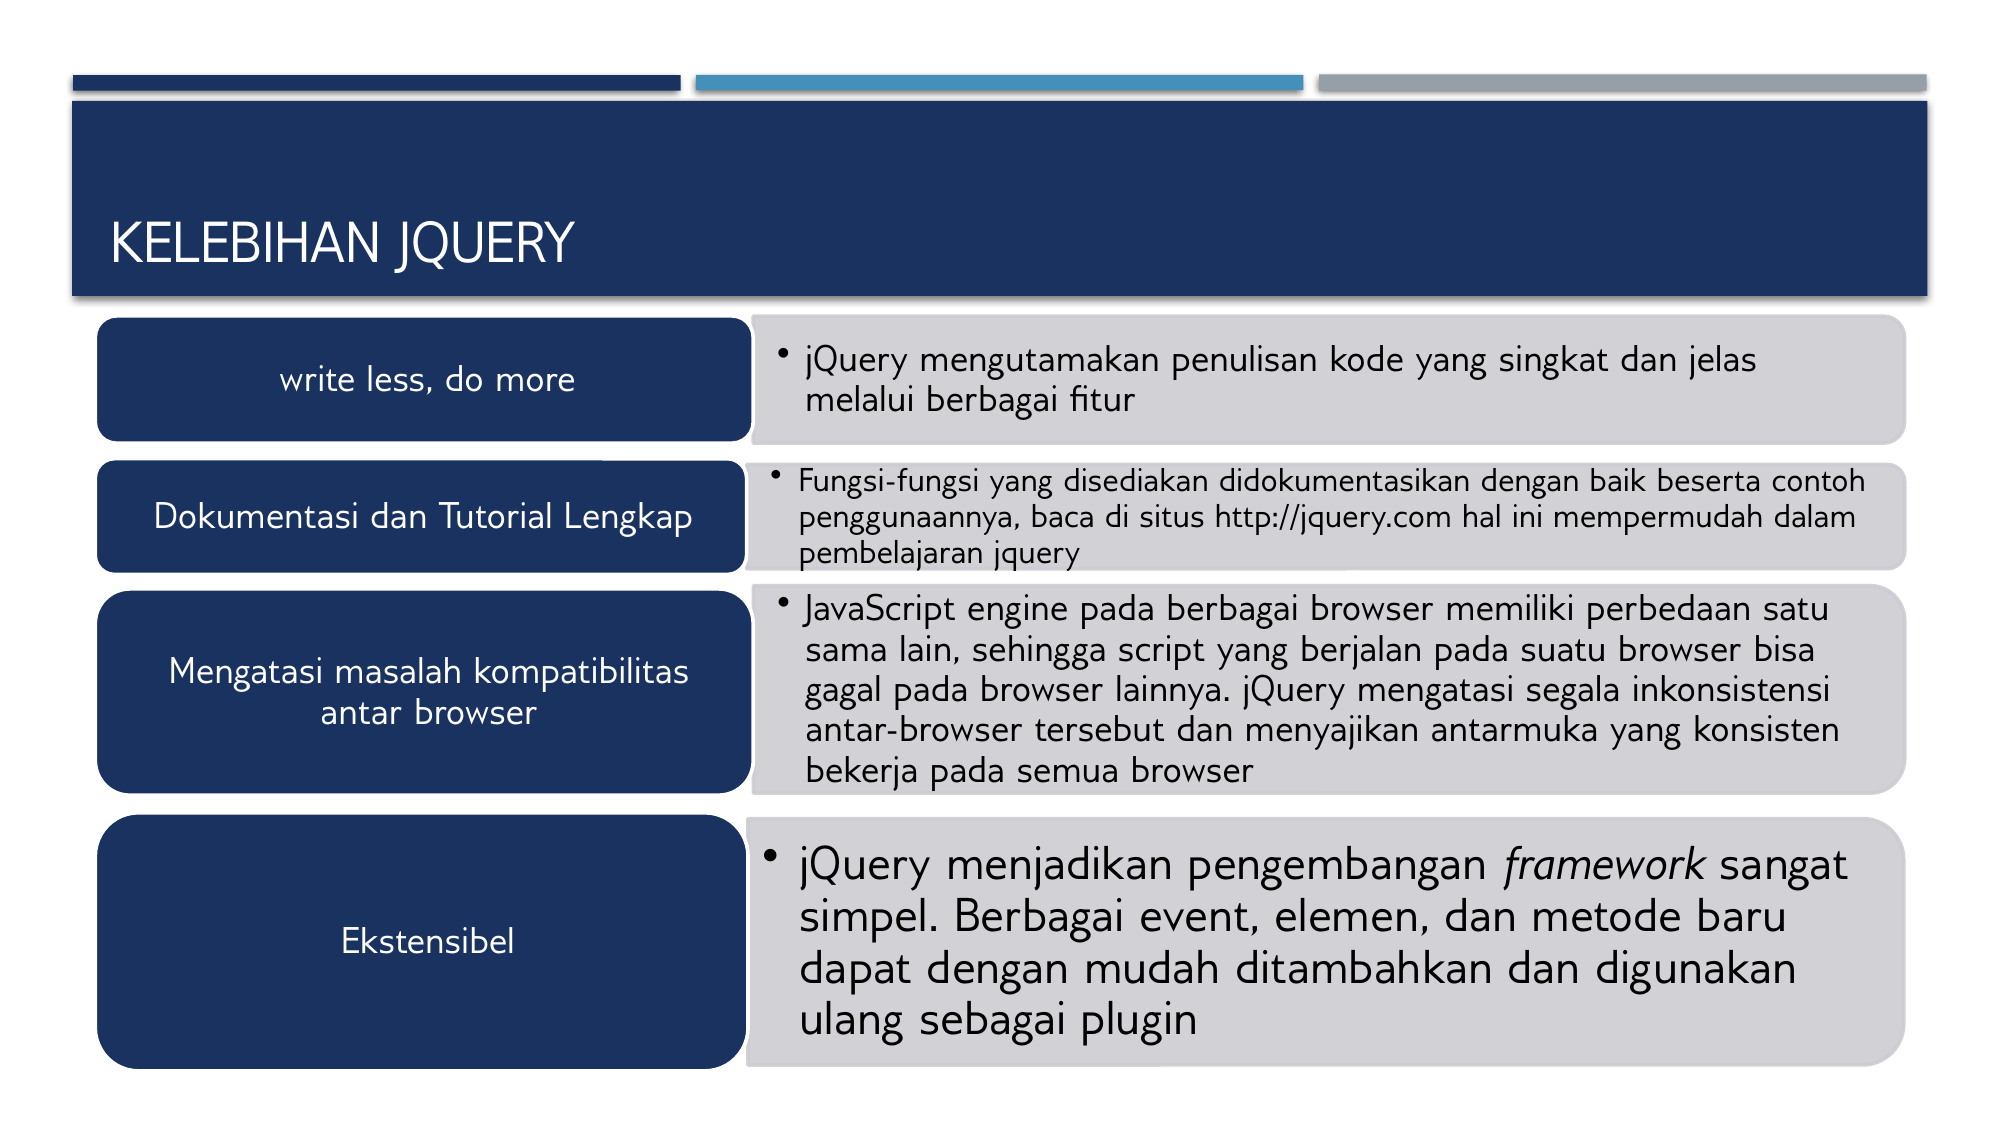

# Kelebihan jquery
jQuery mengutamakan penulisan kode yang singkat dan jelas melalui berbagai fitur
write less, do more
Fungsi-fungsi yang disediakan didokumentasikan dengan baik beserta contoh penggunaannya, baca di situs http://jquery.com hal ini mempermudah dalam pembelajaran jquery
Dokumentasi dan Tutorial Lengkap
JavaScript engine pada berbagai browser memiliki perbedaan satu sama lain, sehingga script yang berjalan pada suatu browser bisa gagal pada browser lainnya. jQuery mengatasi segala inkonsistensi antar-browser tersebut dan menyajikan antarmuka yang konsisten bekerja pada semua browser
Mengatasi masalah kompatibilitas antar browser
jQuery menjadikan pengembangan framework sangat simpel. Berbagai event, elemen, dan metode baru dapat dengan mudah ditambahkan dan digunakan ulang sebagai plugin
Ekstensibel